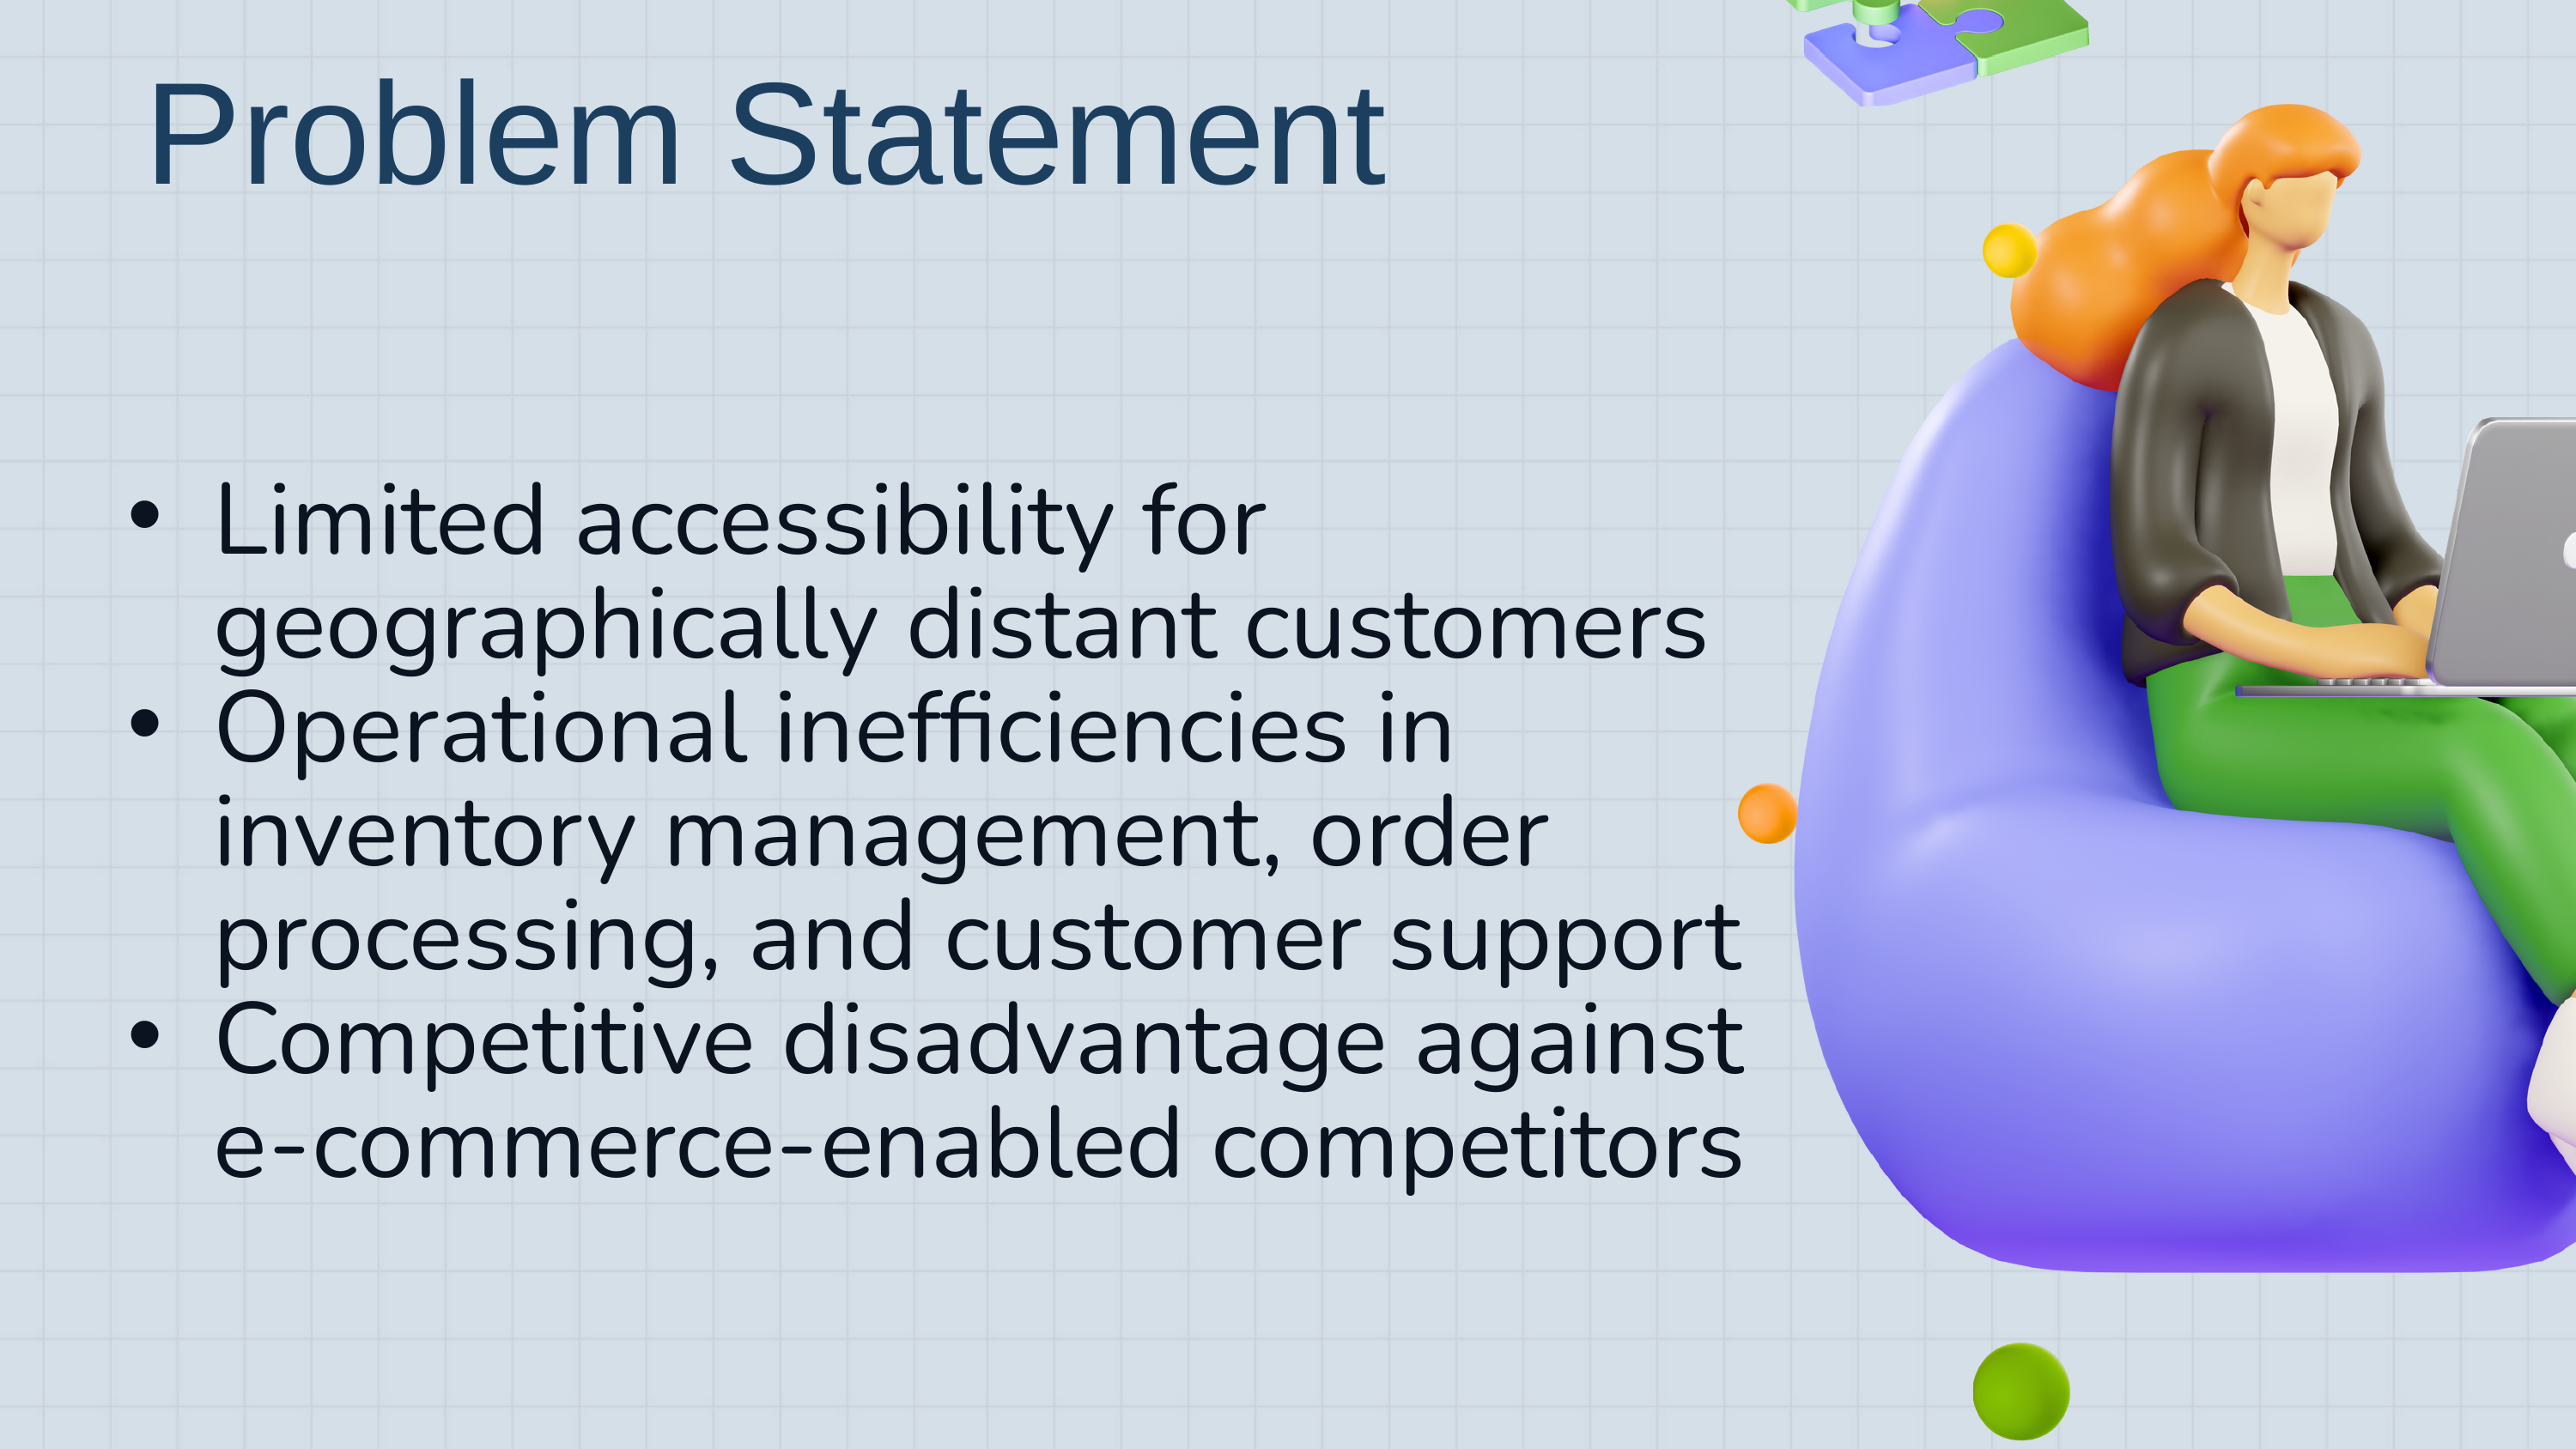

Problem Statement
Limited accessibility for geographically distant customers
Operational inefficiencies in inventory management, order processing, and customer support
Competitive disadvantage against e-commerce-enabled competitors